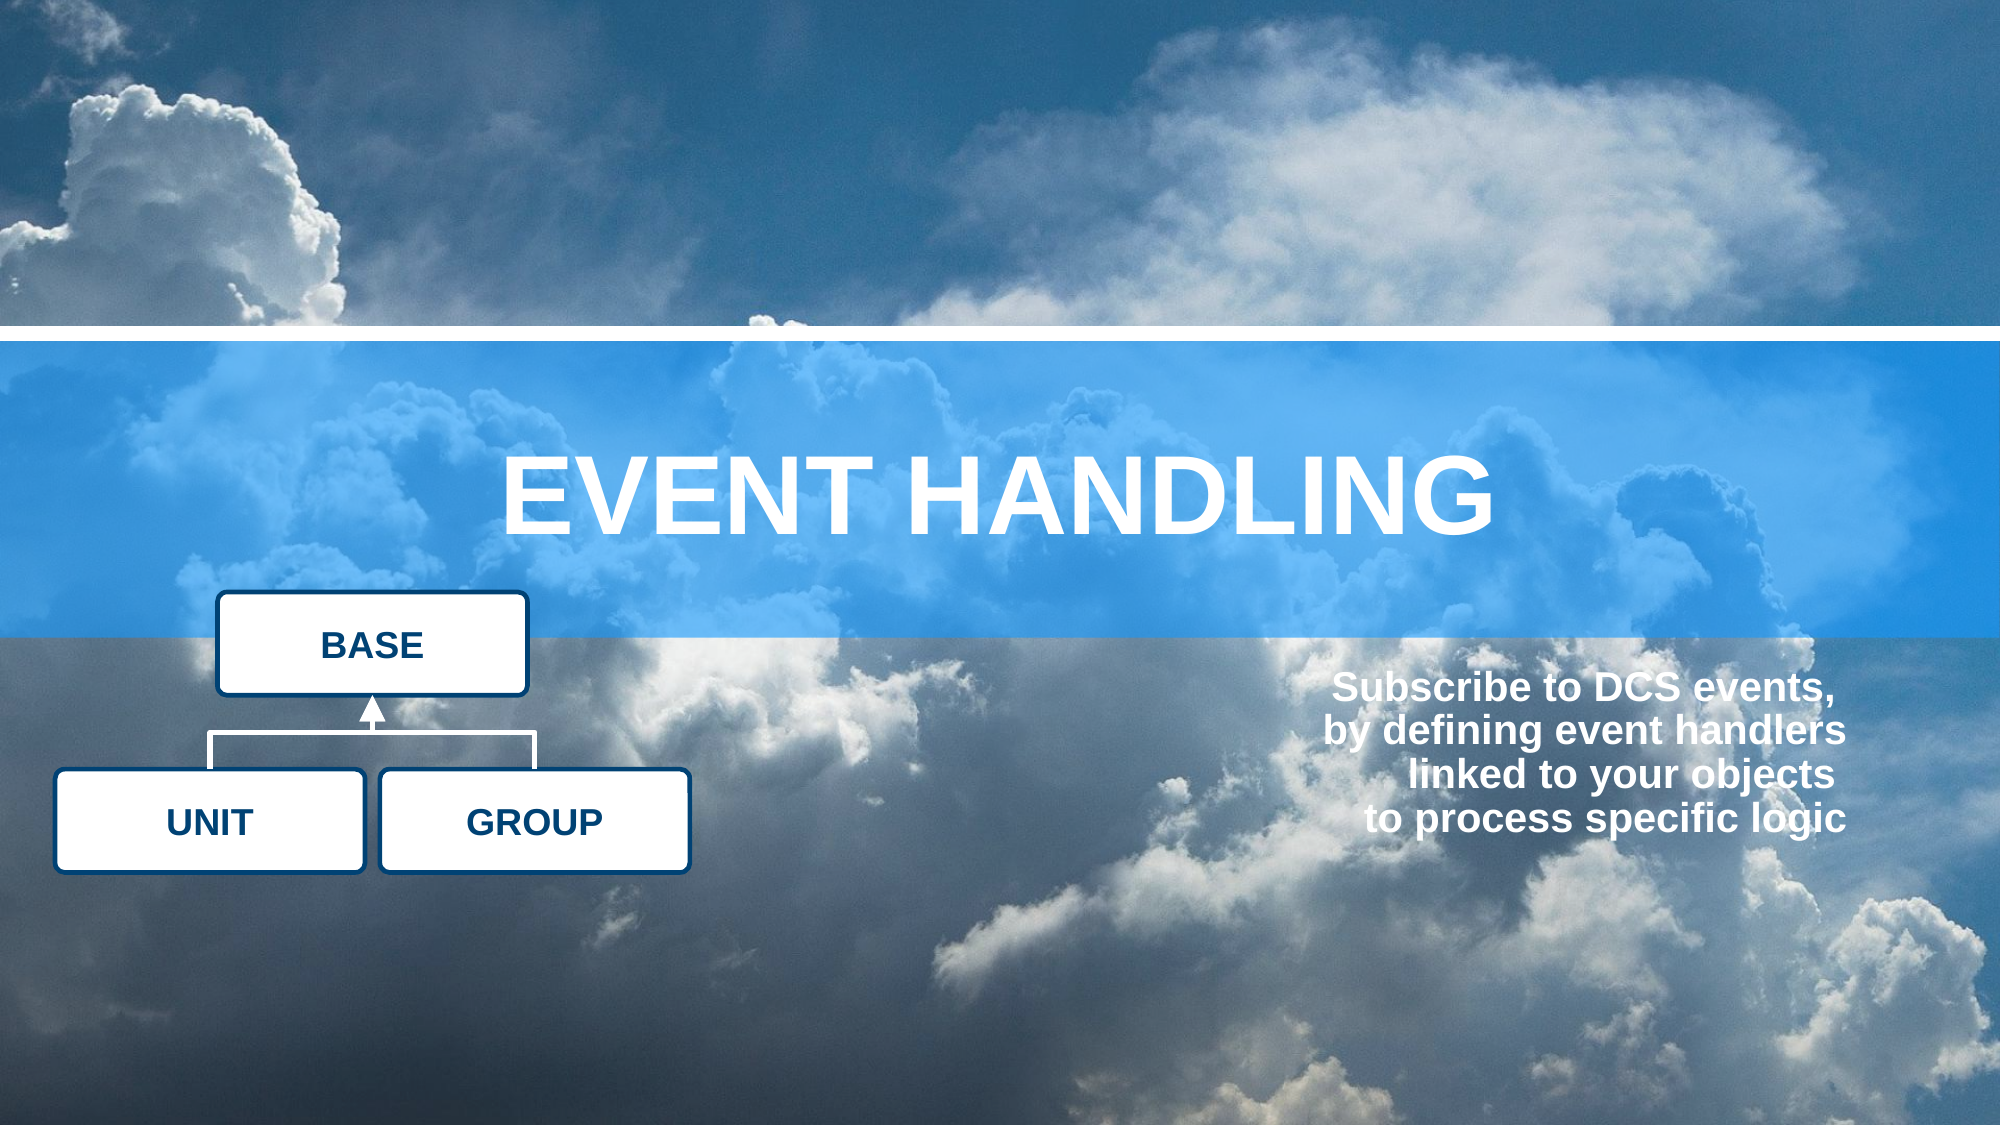

# EVENT handling
BASE
Subscribe to DCS events,
by defining event handlers
linked to your objects
to process specific logic
UNIT
GROUP